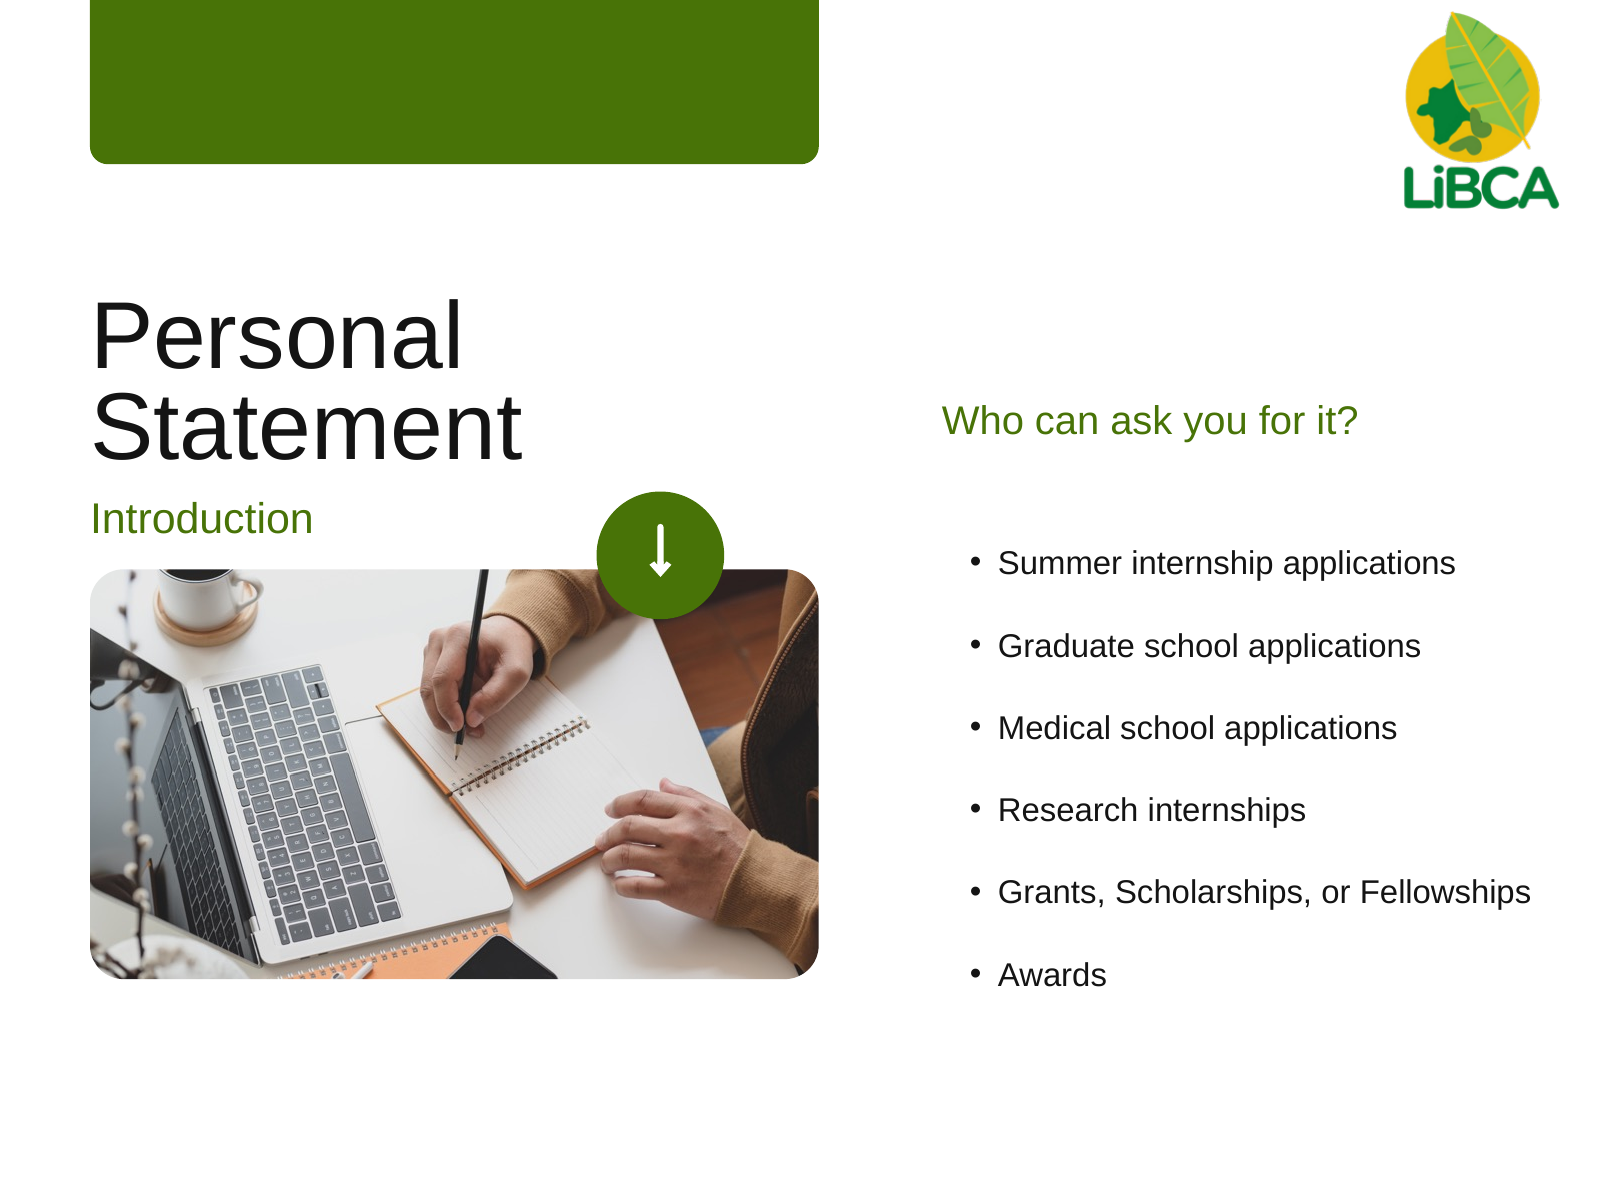

Personal Statement
01
Who can ask you for it?

Summer internship applications
Graduate school applications
Medical school applications
Research internships
Grants, Scholarships, or Fellowships
Awards

Introduction